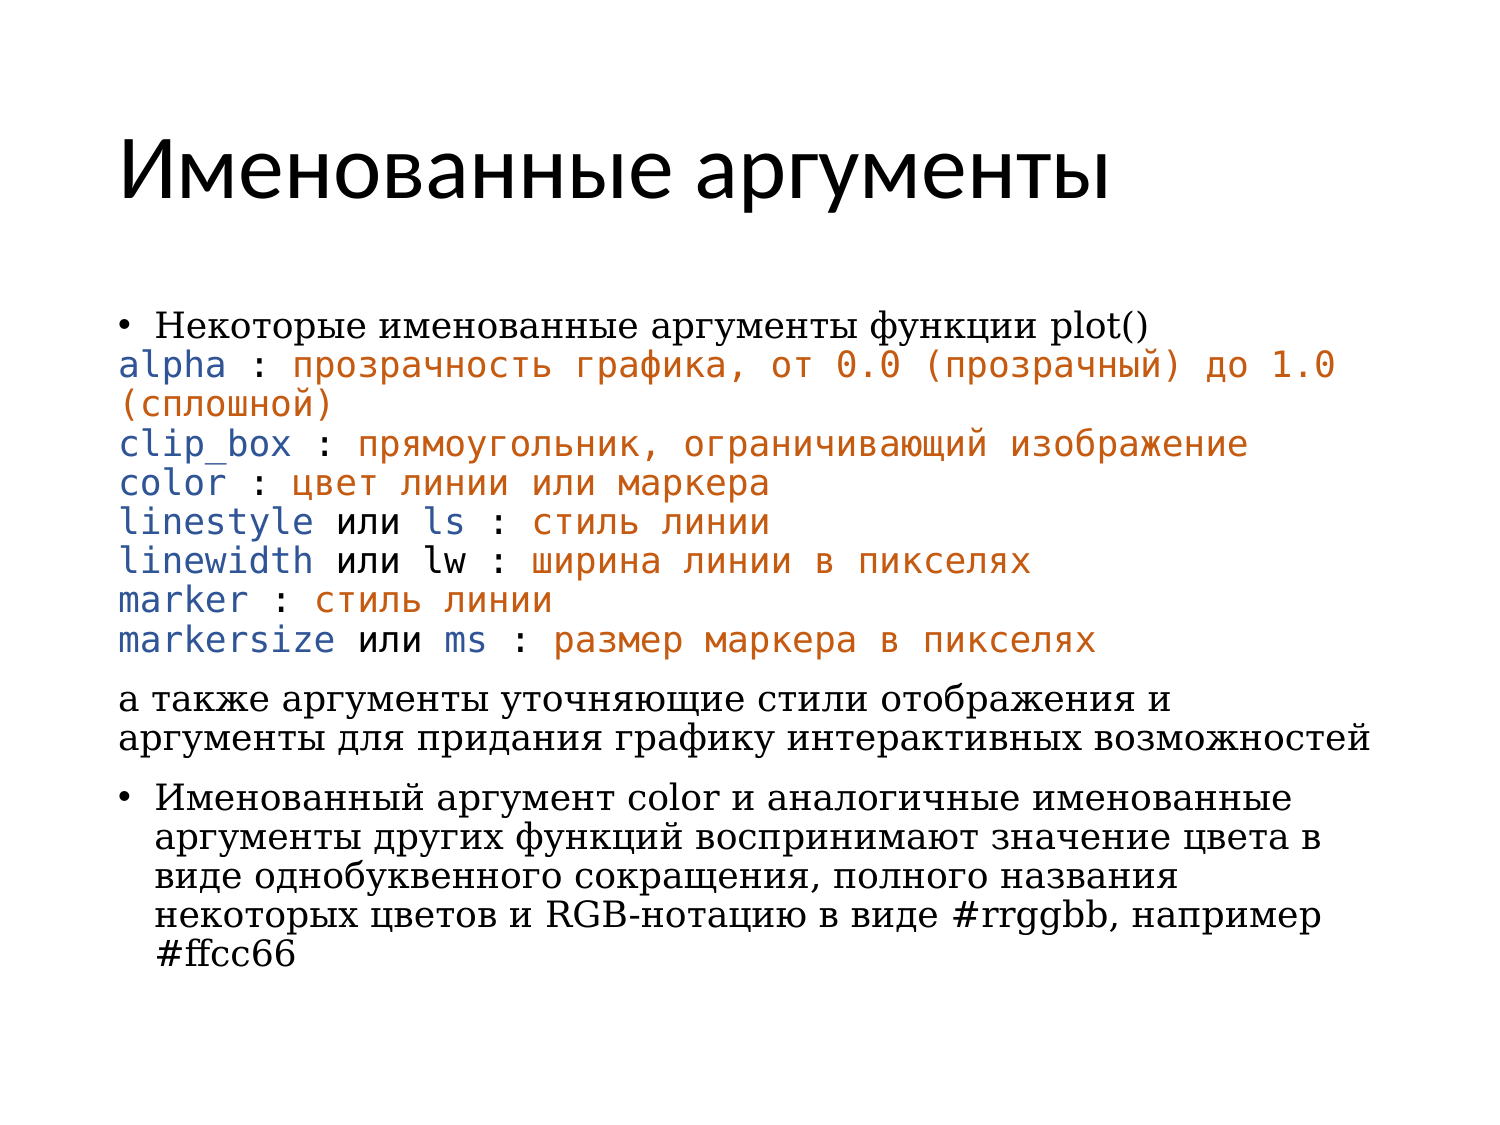

# Именованные аргументы
Некоторые именованные аргументы функции plot()
alpha : прозрачность графика, от 0.0 (прозрачный) до 1.0 (сплошной)
clip_box : прямоугольник, ограничивающий изображение
color : цвет линии или маркера
linestyle или ls : стиль линии
linewidth или lw : ширина линии в пикселях
marker : стиль линии
markersize или ms : размер маркера в пикселях
а также аргументы уточняющие стили отображения и аргументы для придания графику интерактивных возможностей
Именованный аргумент color и аналогичные именованные аргументы других функций воспринимают значение цвета в виде однобуквенного сокращения, полного названия некоторых цветов и RGB-нотацию в виде #rrggbb, например #ffcc66